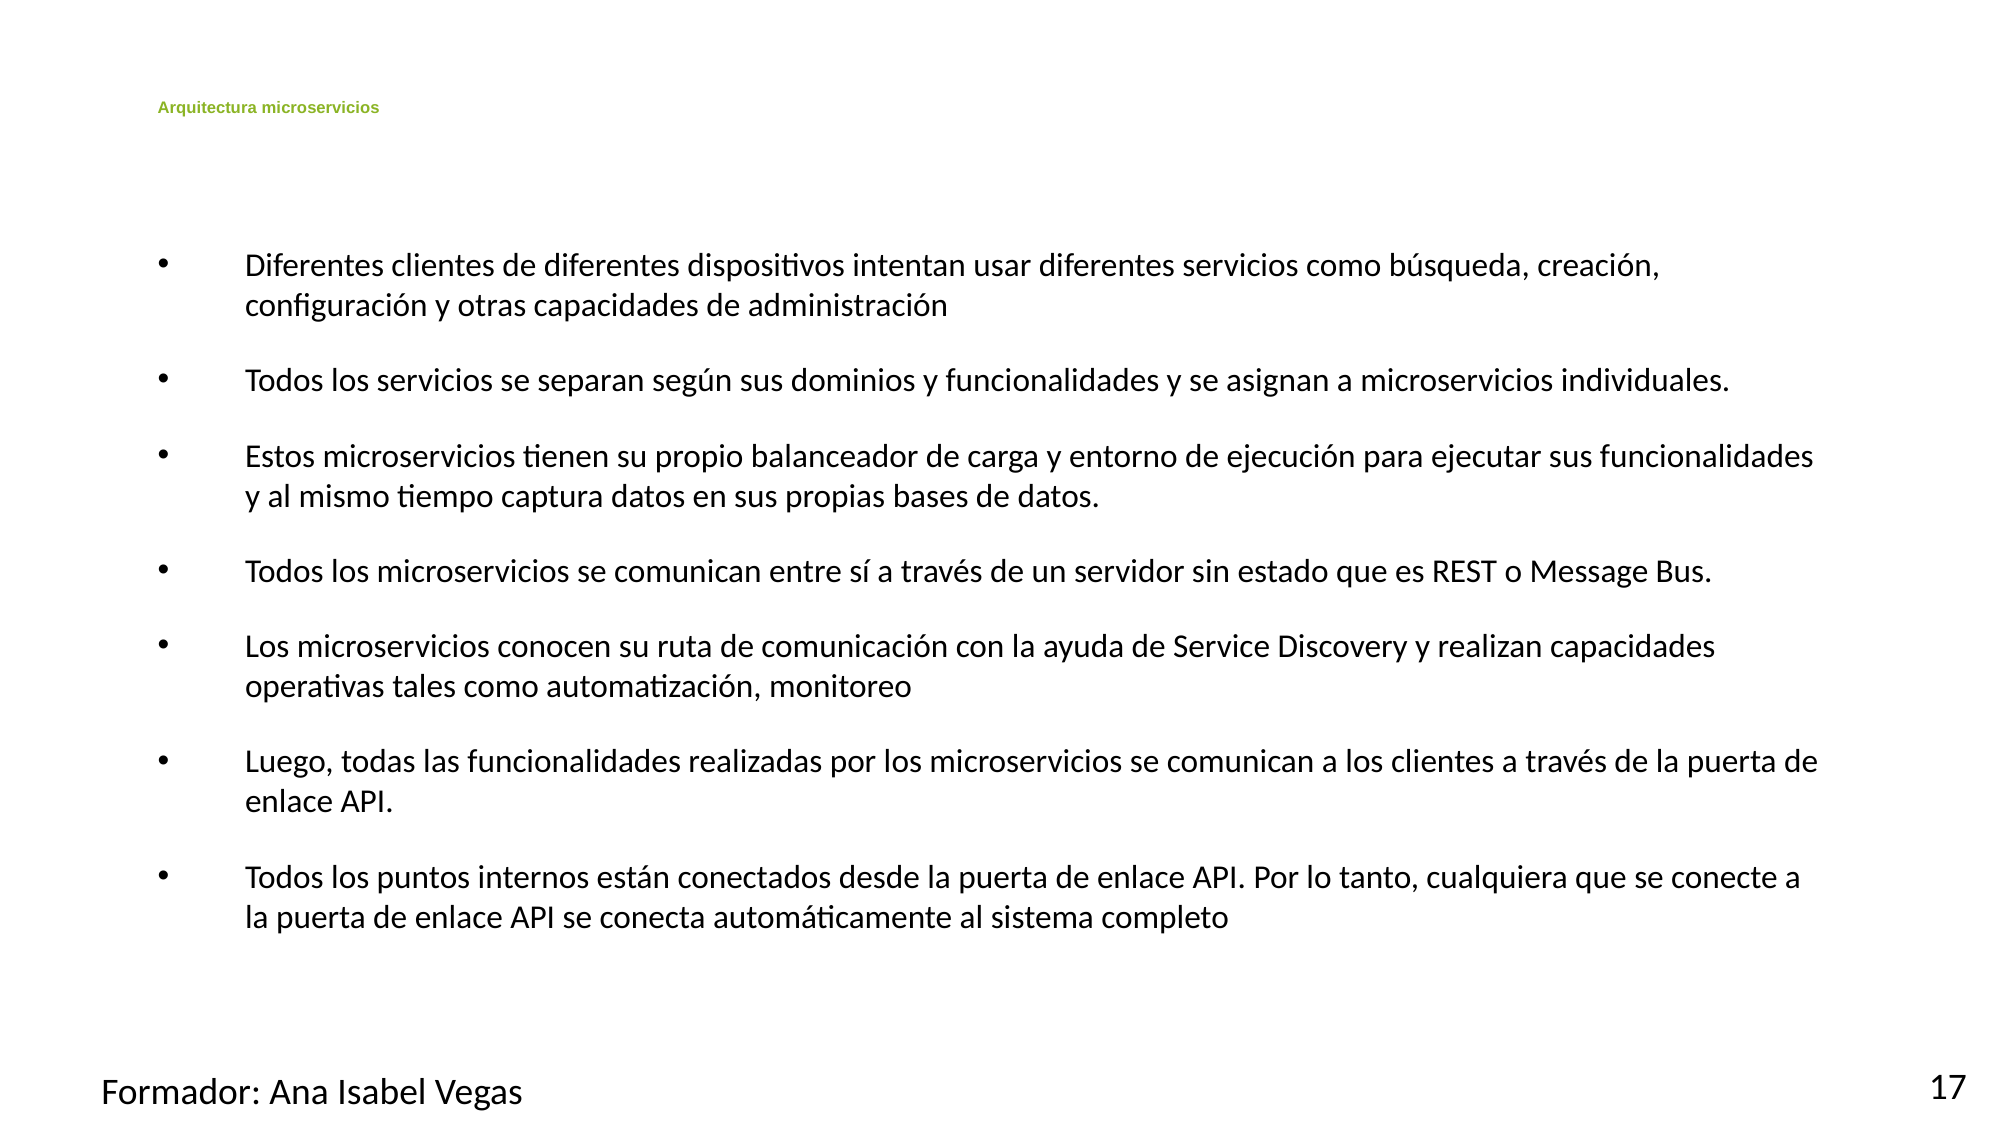

# Arquitectura microservicios

Diferentes clientes de diferentes dispositivos intentan usar diferentes servicios como búsqueda, creación, configuración y otras capacidades de administración
Todos los servicios se separan según sus dominios y funcionalidades y se asignan a microservicios individuales.
Estos microservicios tienen su propio balanceador de carga y entorno de ejecución para ejecutar sus funcionalidades y al mismo tiempo captura datos en sus propias bases de datos.
Todos los microservicios se comunican entre sí a través de un servidor sin estado que es REST o Message Bus.
Los microservicios conocen su ruta de comunicación con la ayuda de Service Discovery y realizan capacidades operativas tales como automatización, monitoreo
Luego, todas las funcionalidades realizadas por los microservicios se comunican a los clientes a través de la puerta de enlace API.
Todos los puntos internos están conectados desde la puerta de enlace API. Por lo tanto, cualquiera que se conecte a la puerta de enlace API se conecta automáticamente al sistema completo

17
Formador: Ana Isabel Vegas